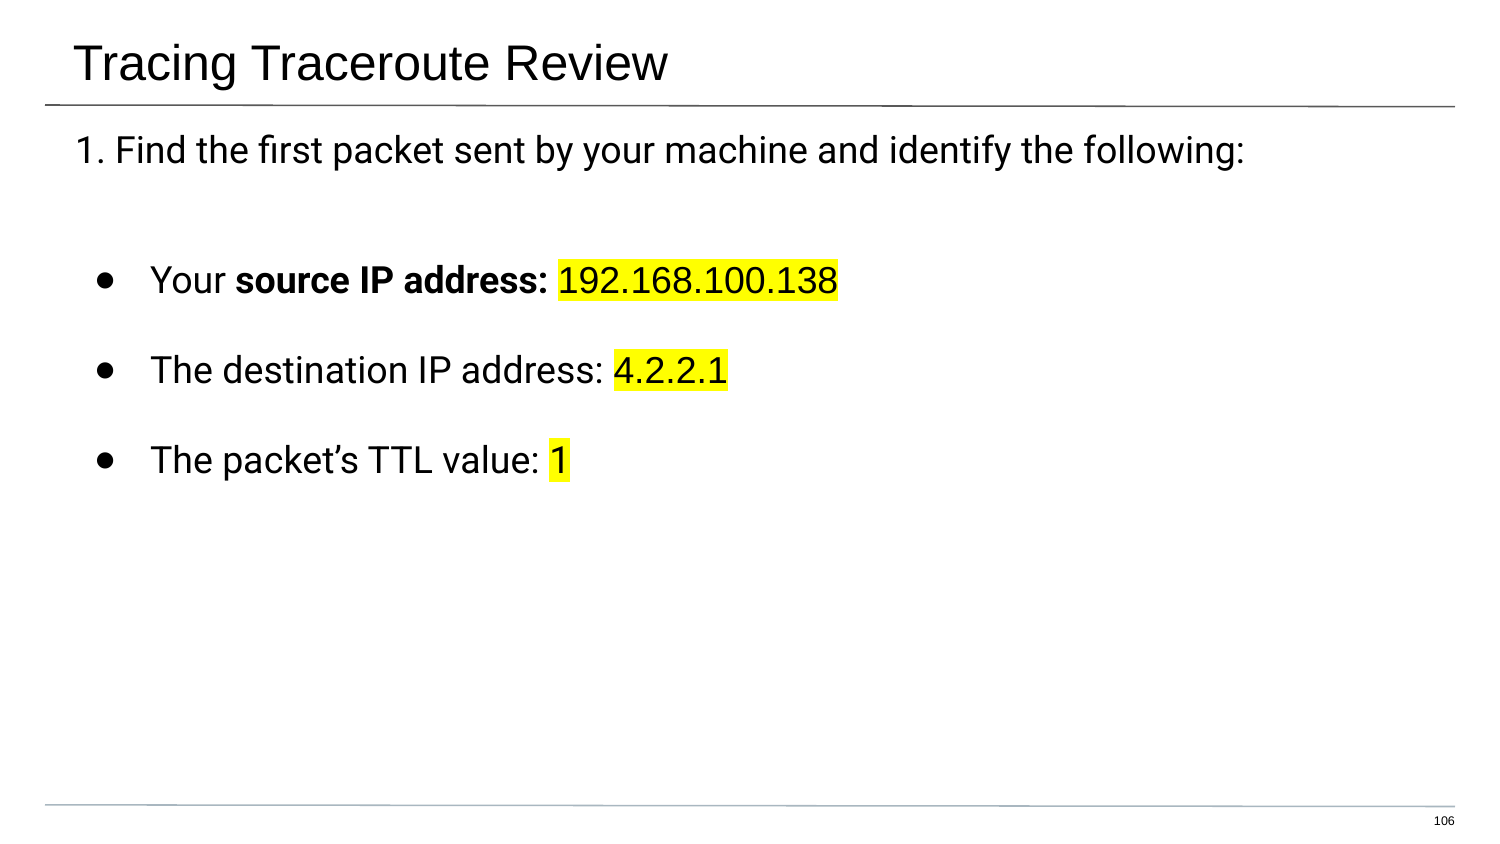

# Tracing Traceroute Review
1. Find the first packet sent by your machine and identify the following:
Your source IP address: 192.168.100.138
The destination IP address: 4.2.2.1
The packet’s TTL value: 1

106